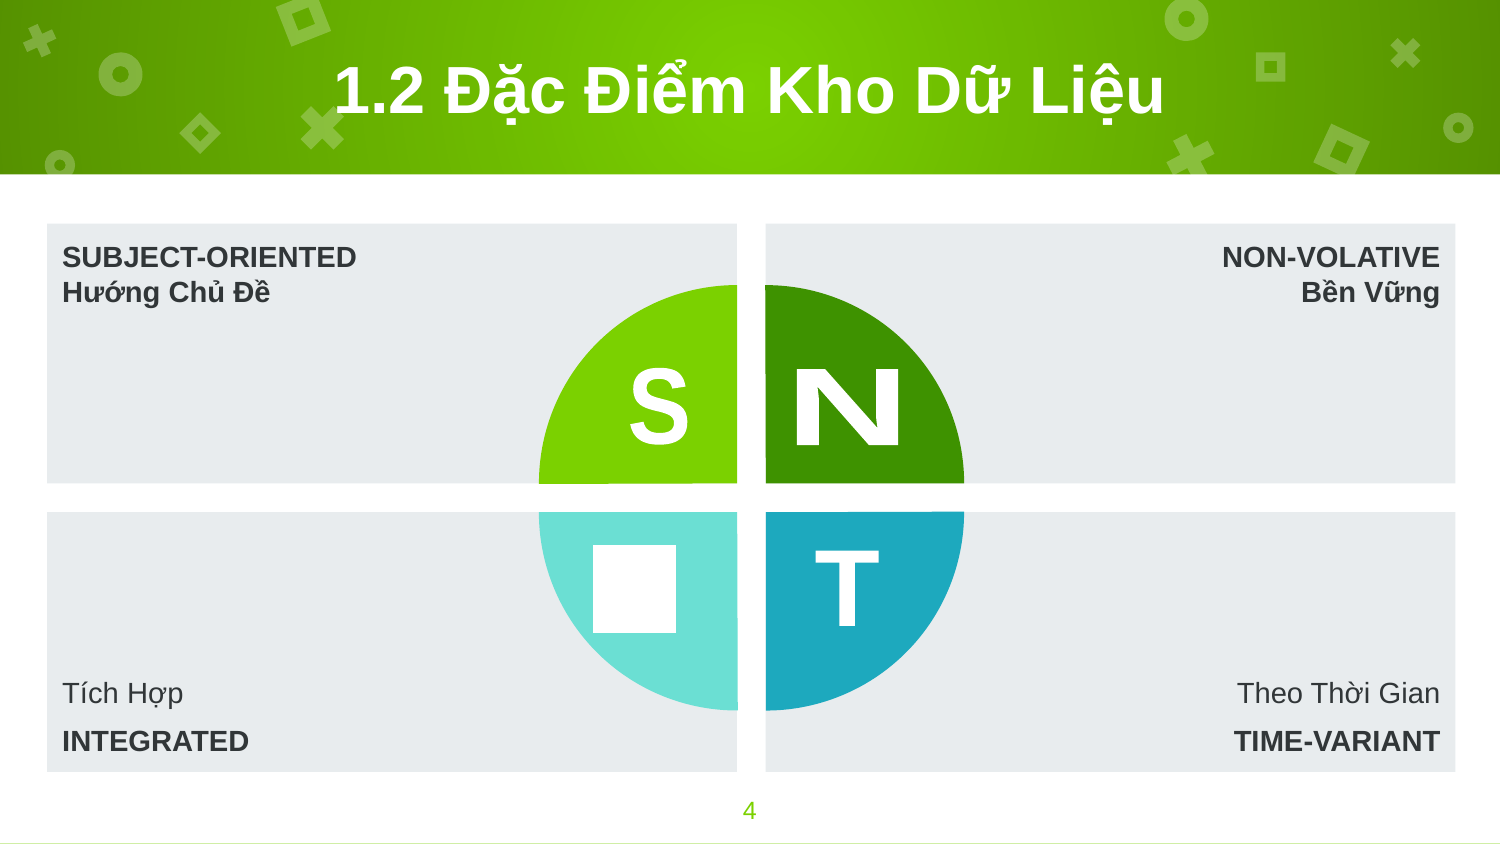

# 1.2 Đặc Điểm Kho Dữ Liệu
SUBJECT-ORIENTED
Hướng Chủ Đề
NON-VOLATIVE
Bền Vững

S
N

Tích Hợp
INTEGRATED
Theo Thời Gian
TIME-VARIANT
 I
T
4